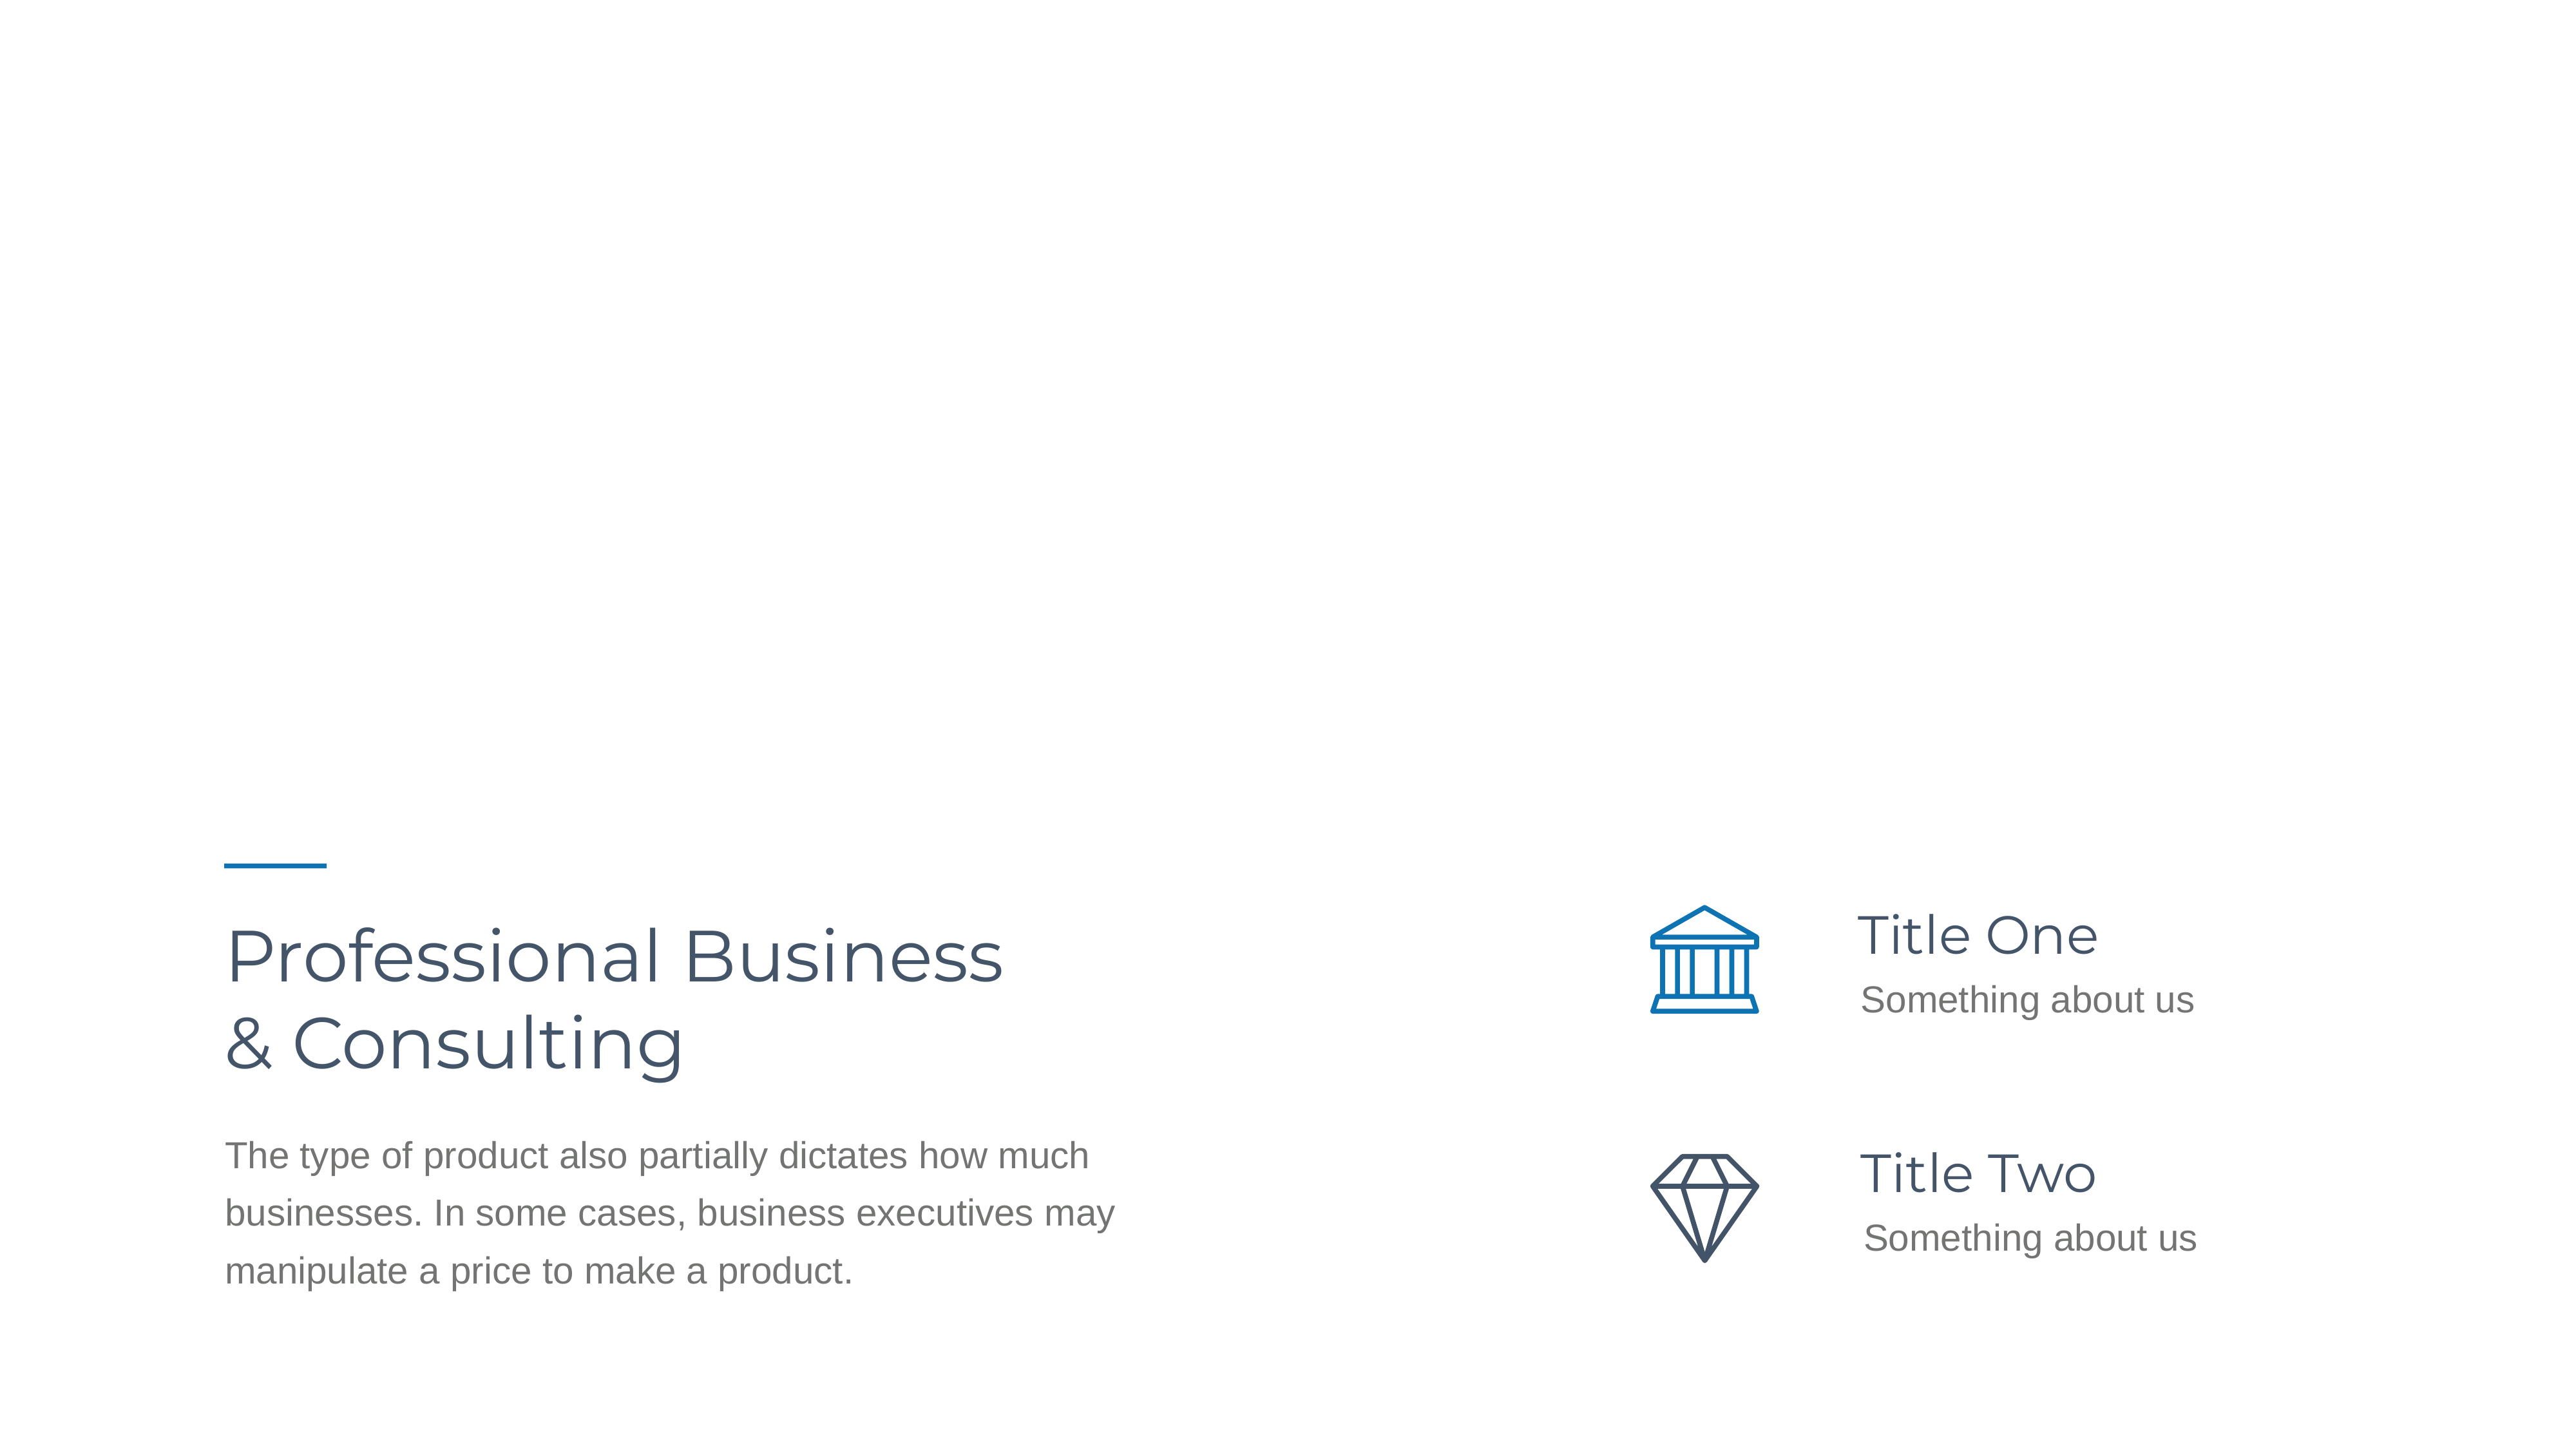

Professional Business & Consulting

Title One
Something about us
Title Two

Something about us
The type of product also partially dictates how much businesses. In some cases, business executives may manipulate a price to make a product.